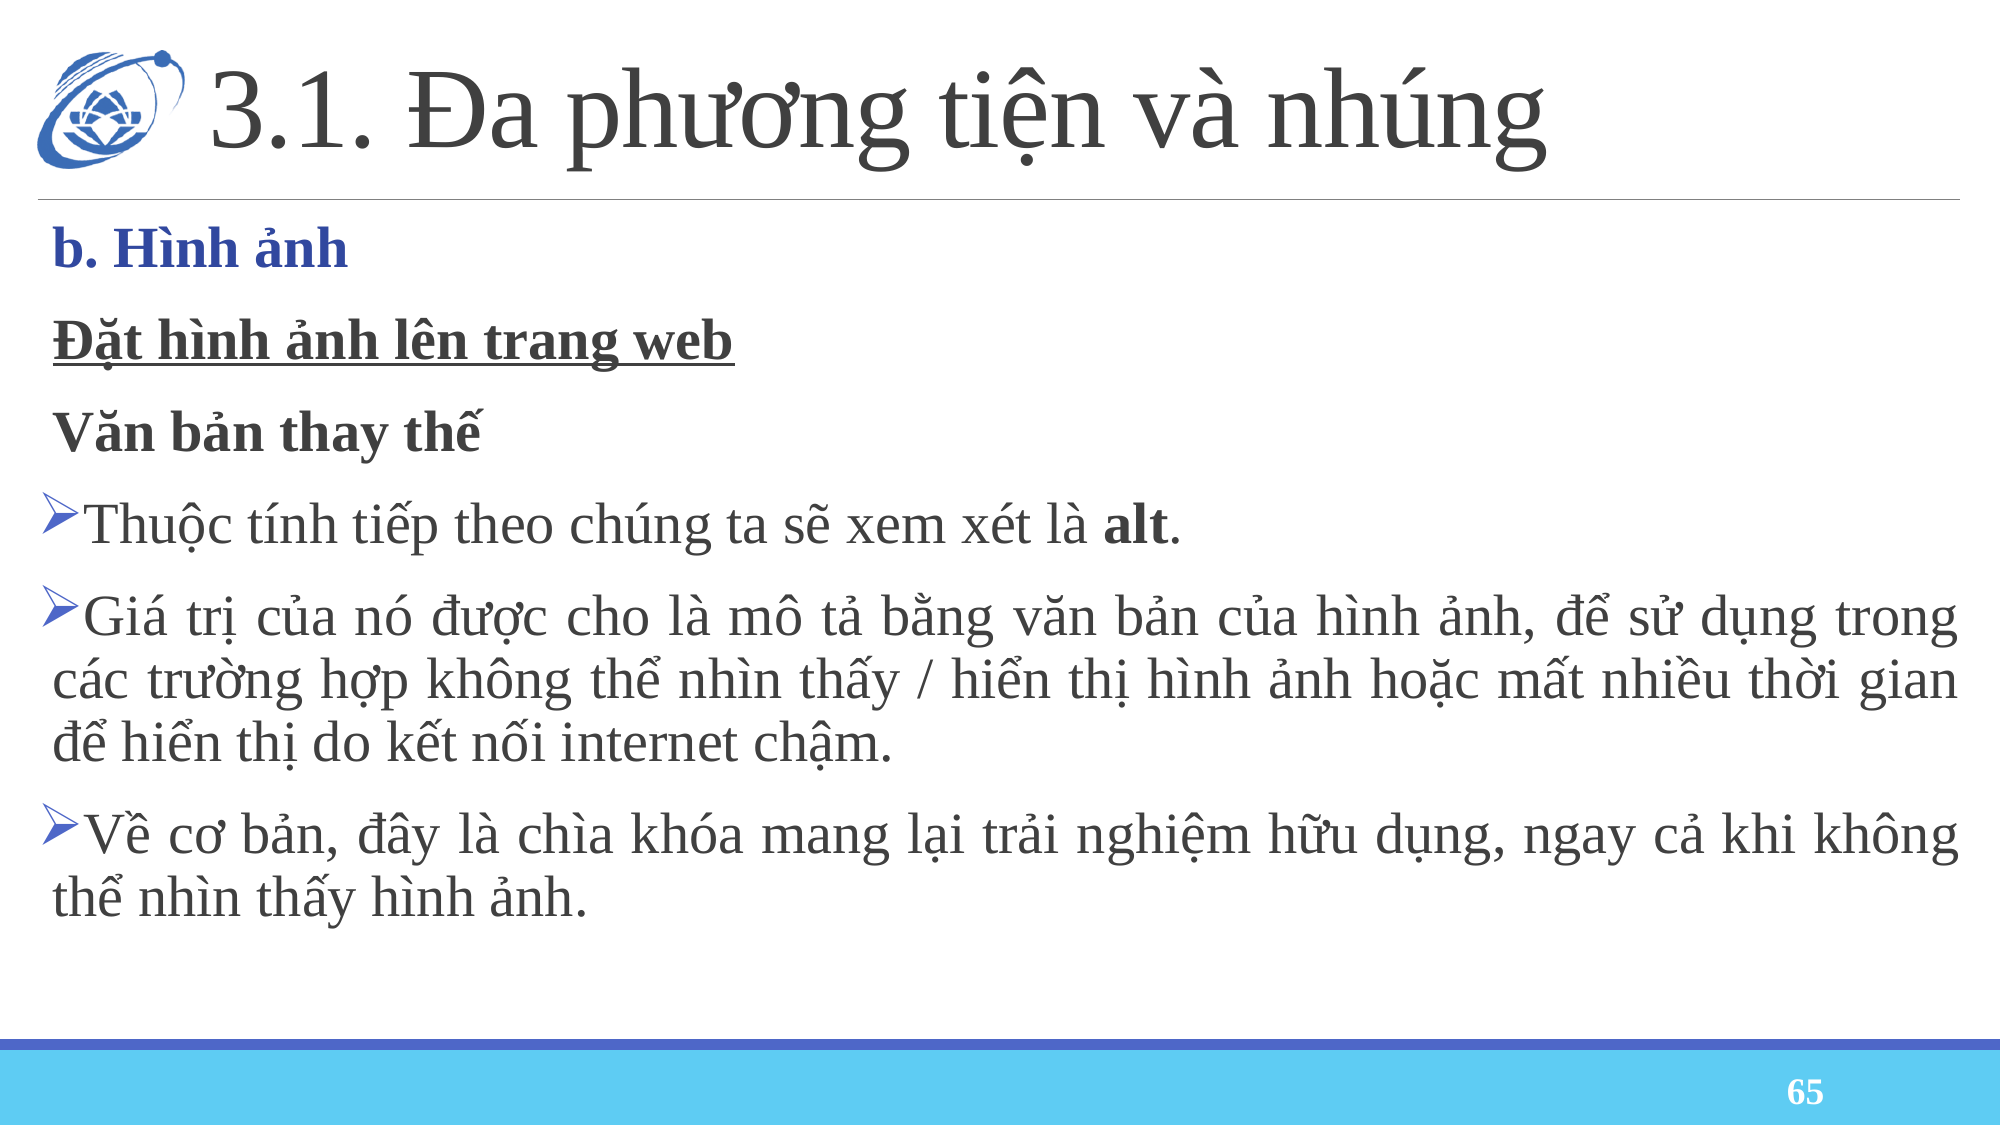

# 3.1. Đa phương tiện và nhúng
b. Hình ảnh
Đặt hình ảnh lên trang web
Văn bản thay thế
Thuộc tính tiếp theo chúng ta sẽ xem xét là alt.
Giá trị của nó được cho là mô tả bằng văn bản của hình ảnh, để sử dụng trong các trường hợp không thể nhìn thấy / hiển thị hình ảnh hoặc mất nhiều thời gian để hiển thị do kết nối internet chậm.
Về cơ bản, đây là chìa khóa mang lại trải nghiệm hữu dụng, ngay cả khi không thể nhìn thấy hình ảnh.
65